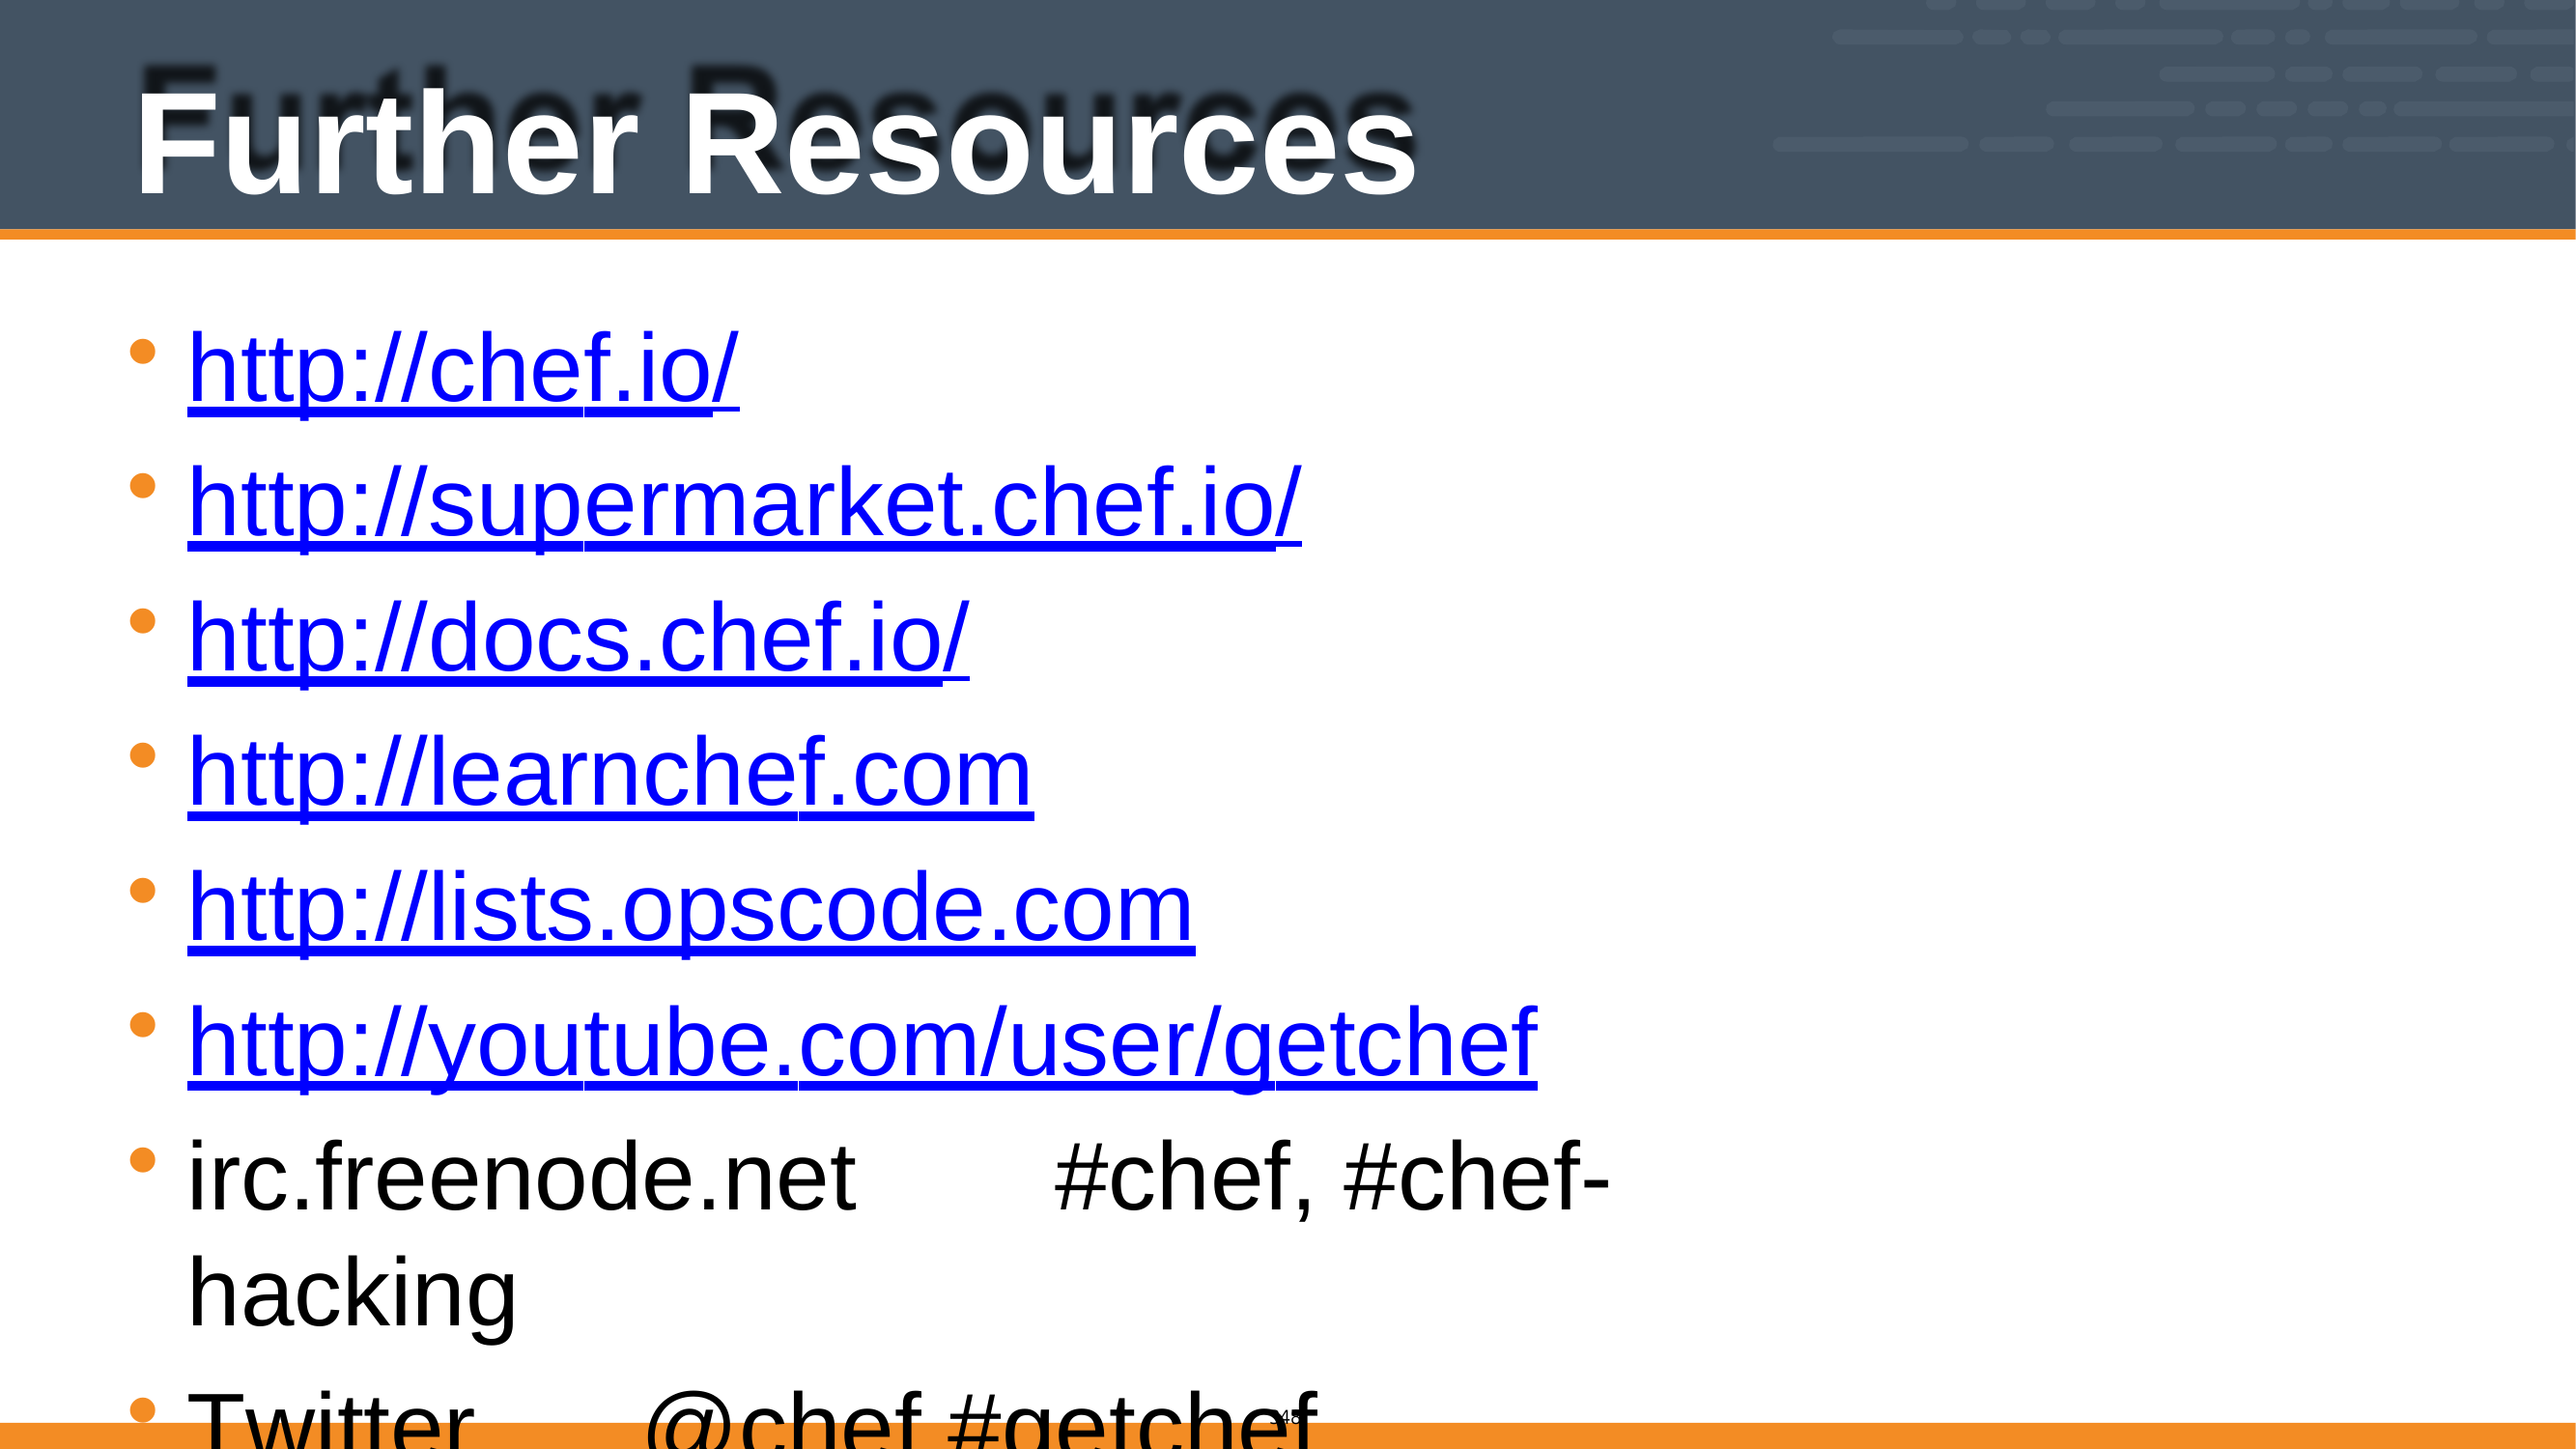

# Further Resources

http://chef.io/
http://supermarket.chef.io/
http://docs.chef.io/
http://learnchef.com
http://lists.opscode.com
http://youtube.com/user/getchef
irc.freenode.net	#chef, #chef-hacking
Twitter	@chef #getchef
348